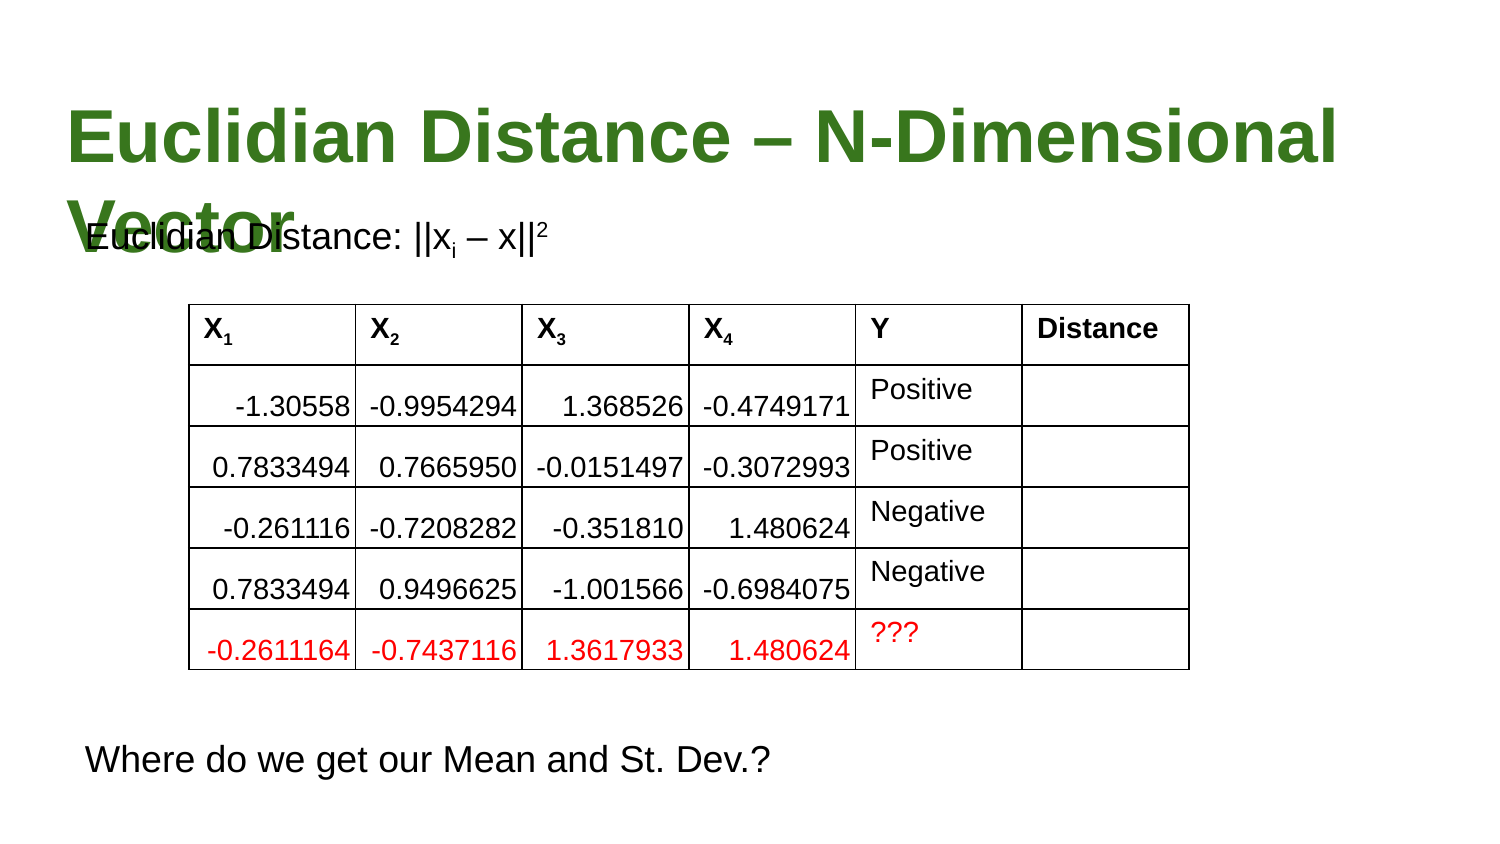

# Euclidian Distance – N-Dimensional Vector
Euclidian Distance: ||xi – x||2

Where do we get our Mean and St. Dev.?
| X1 | X2 | X3 | X4 | Y | Distance |
| --- | --- | --- | --- | --- | --- |
| -1.30558 | -0.9954294 | 1.368526 | -0.4749171 | Positive |  |
| 0.7833494 | 0.7665950 | -0.0151497 | -0.3072993 | Positive |  |
| -0.261116 | -0.7208282 | -0.351810 | 1.480624 | Negative |  |
| 0.7833494 | 0.9496625 | -1.001566 | -0.6984075 | Negative |  |
| -0.2611164 | -0.7437116 | 1.3617933 | 1.480624 | ??? |  |